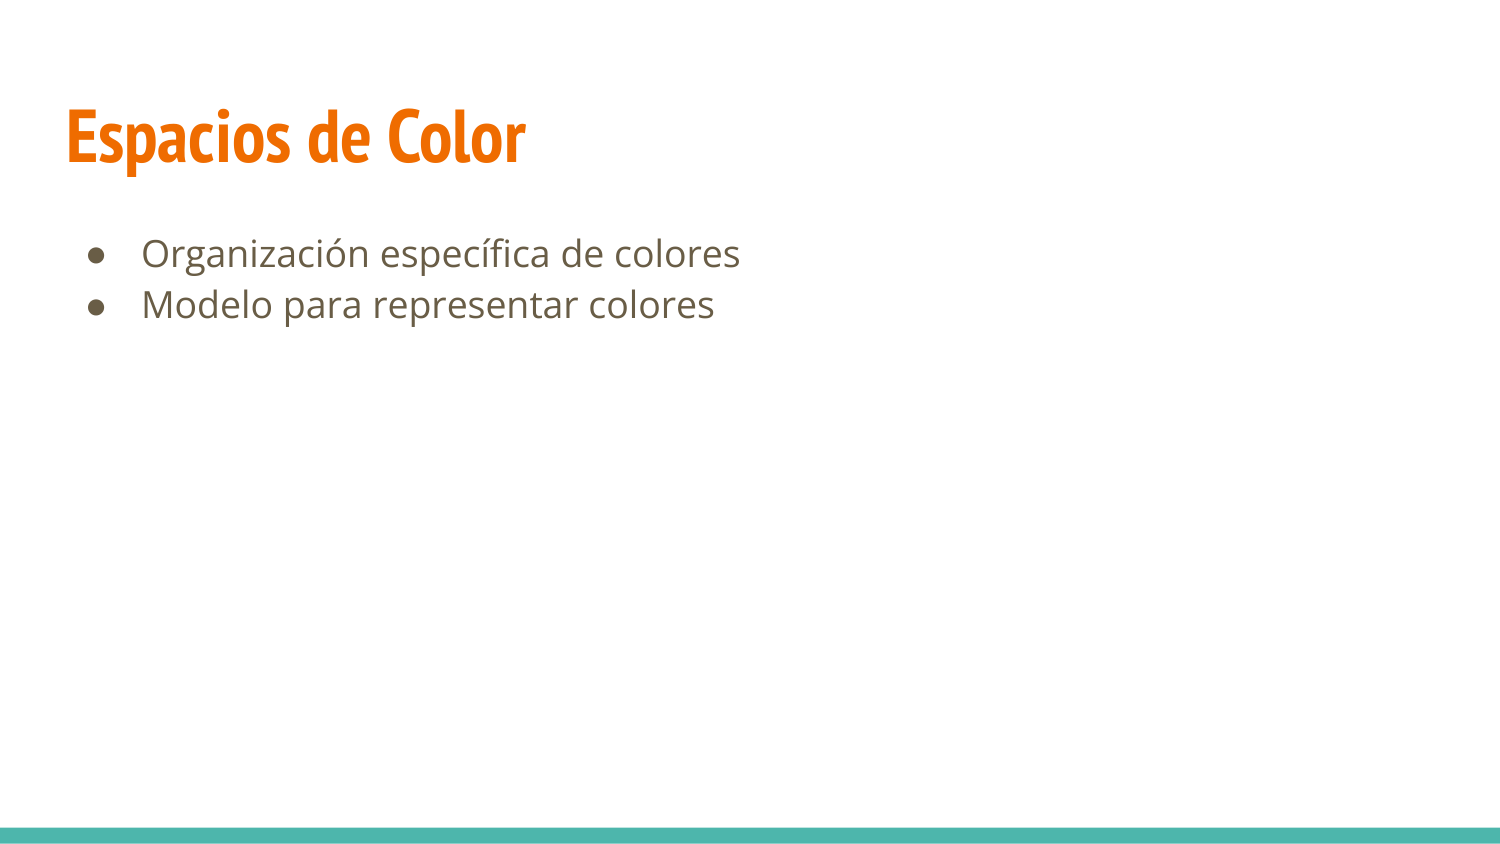

# Espacios de Color
Organización específica de colores
Modelo para representar colores